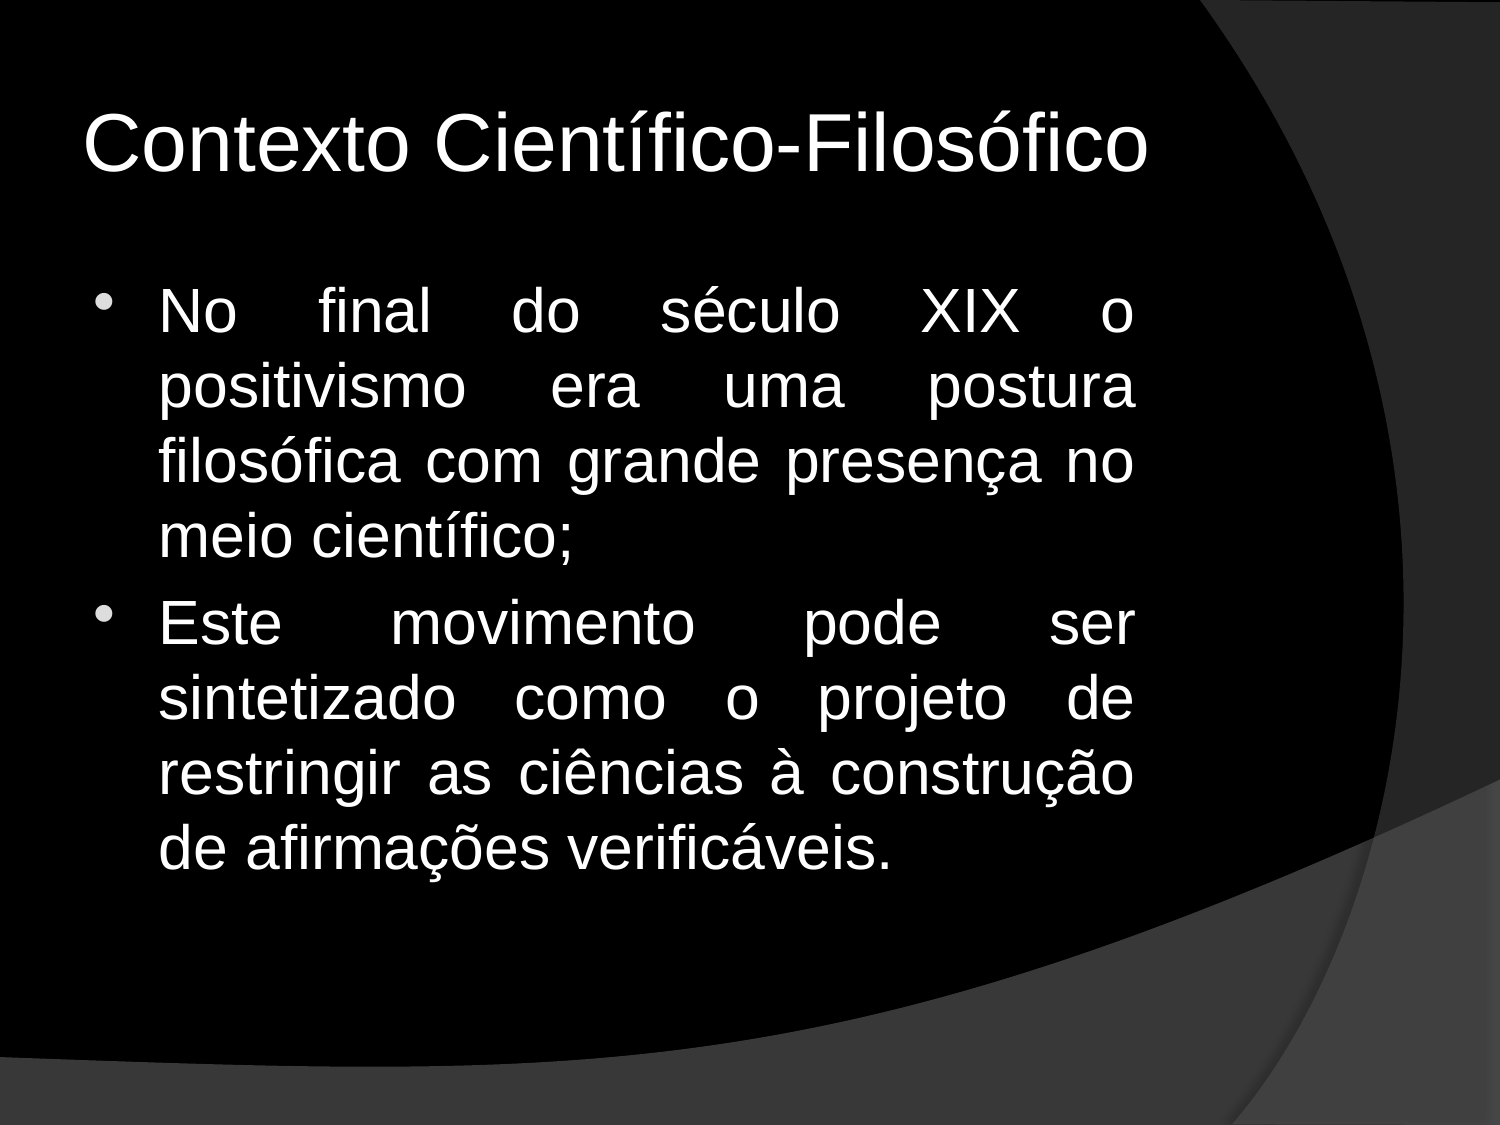

# Contexto Científico-Filosófico
No final do século XIX o positivismo era uma postura filosófica com grande presença no meio científico;
Este movimento pode ser sintetizado como o projeto de restringir as ciências à construção de afirmações verificáveis.